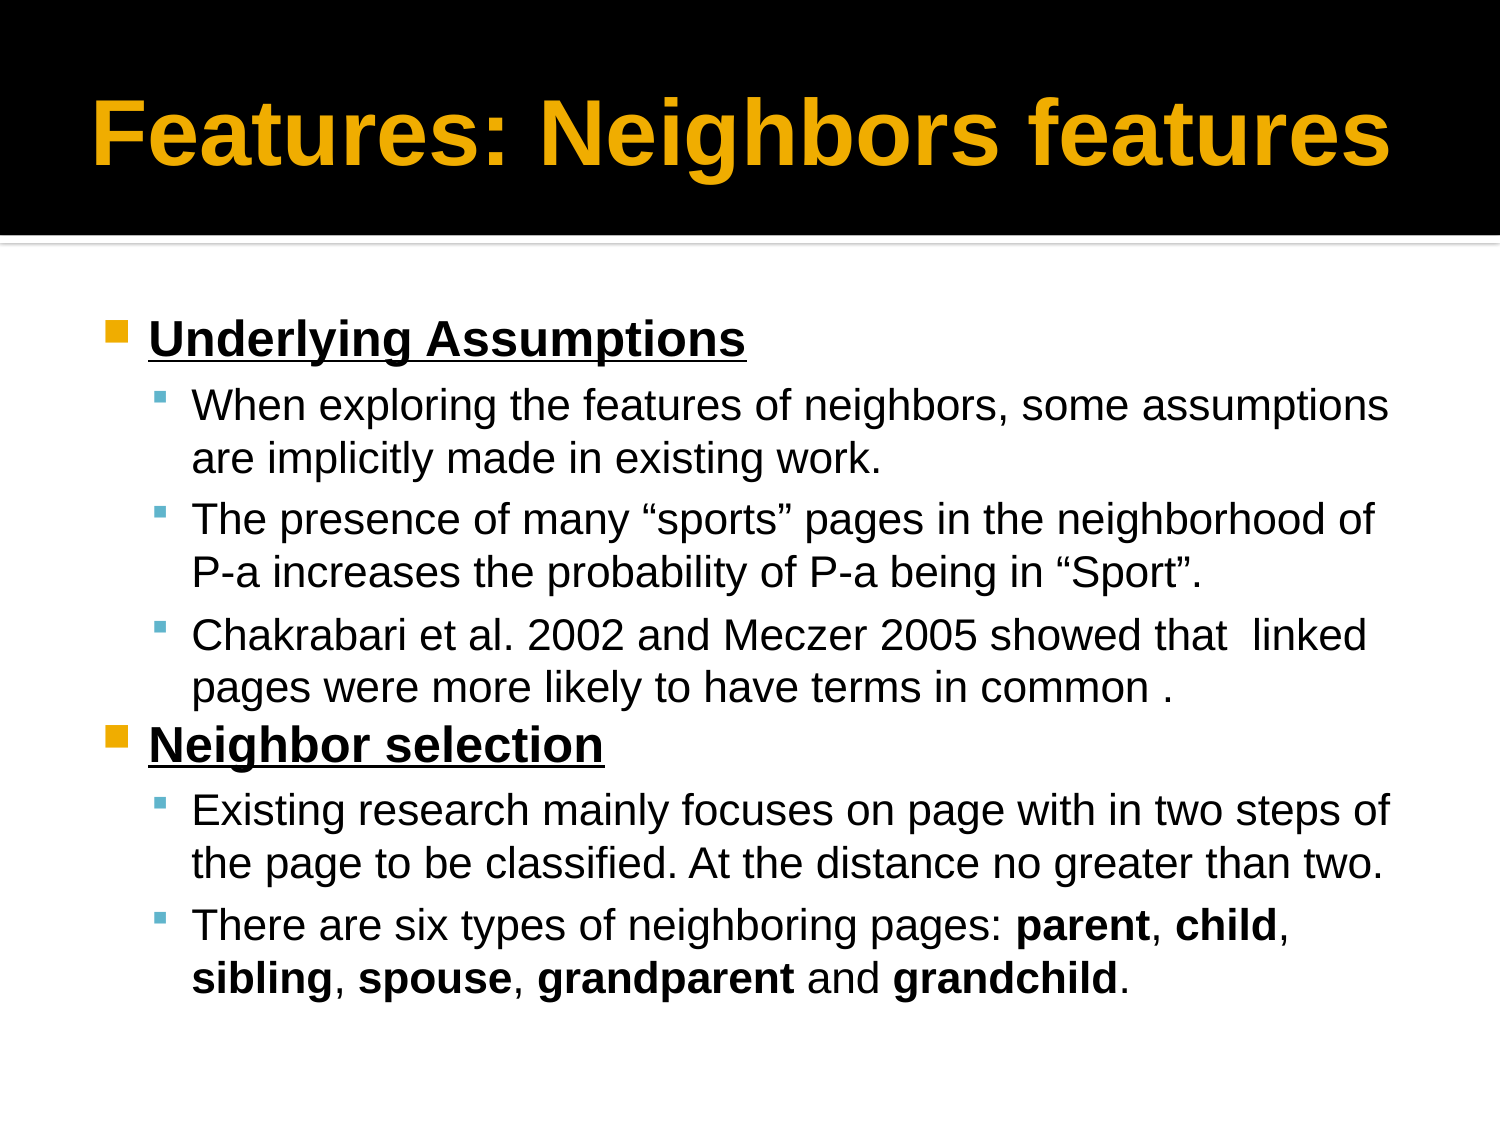

# Features: Neighbors features
Underlying Assumptions
When exploring the features of neighbors, some assumptions are implicitly made in existing work.
The presence of many “sports” pages in the neighborhood of P-a increases the probability of P-a being in “Sport”.
Chakrabari et al. 2002 and Meczer 2005 showed that  linked pages were more likely to have terms in common .
Neighbor selection
Existing research mainly focuses on page with in two steps of the page to be classified. At the distance no greater than two.
There are six types of neighboring pages: parent, child, sibling, spouse, grandparent and grandchild.